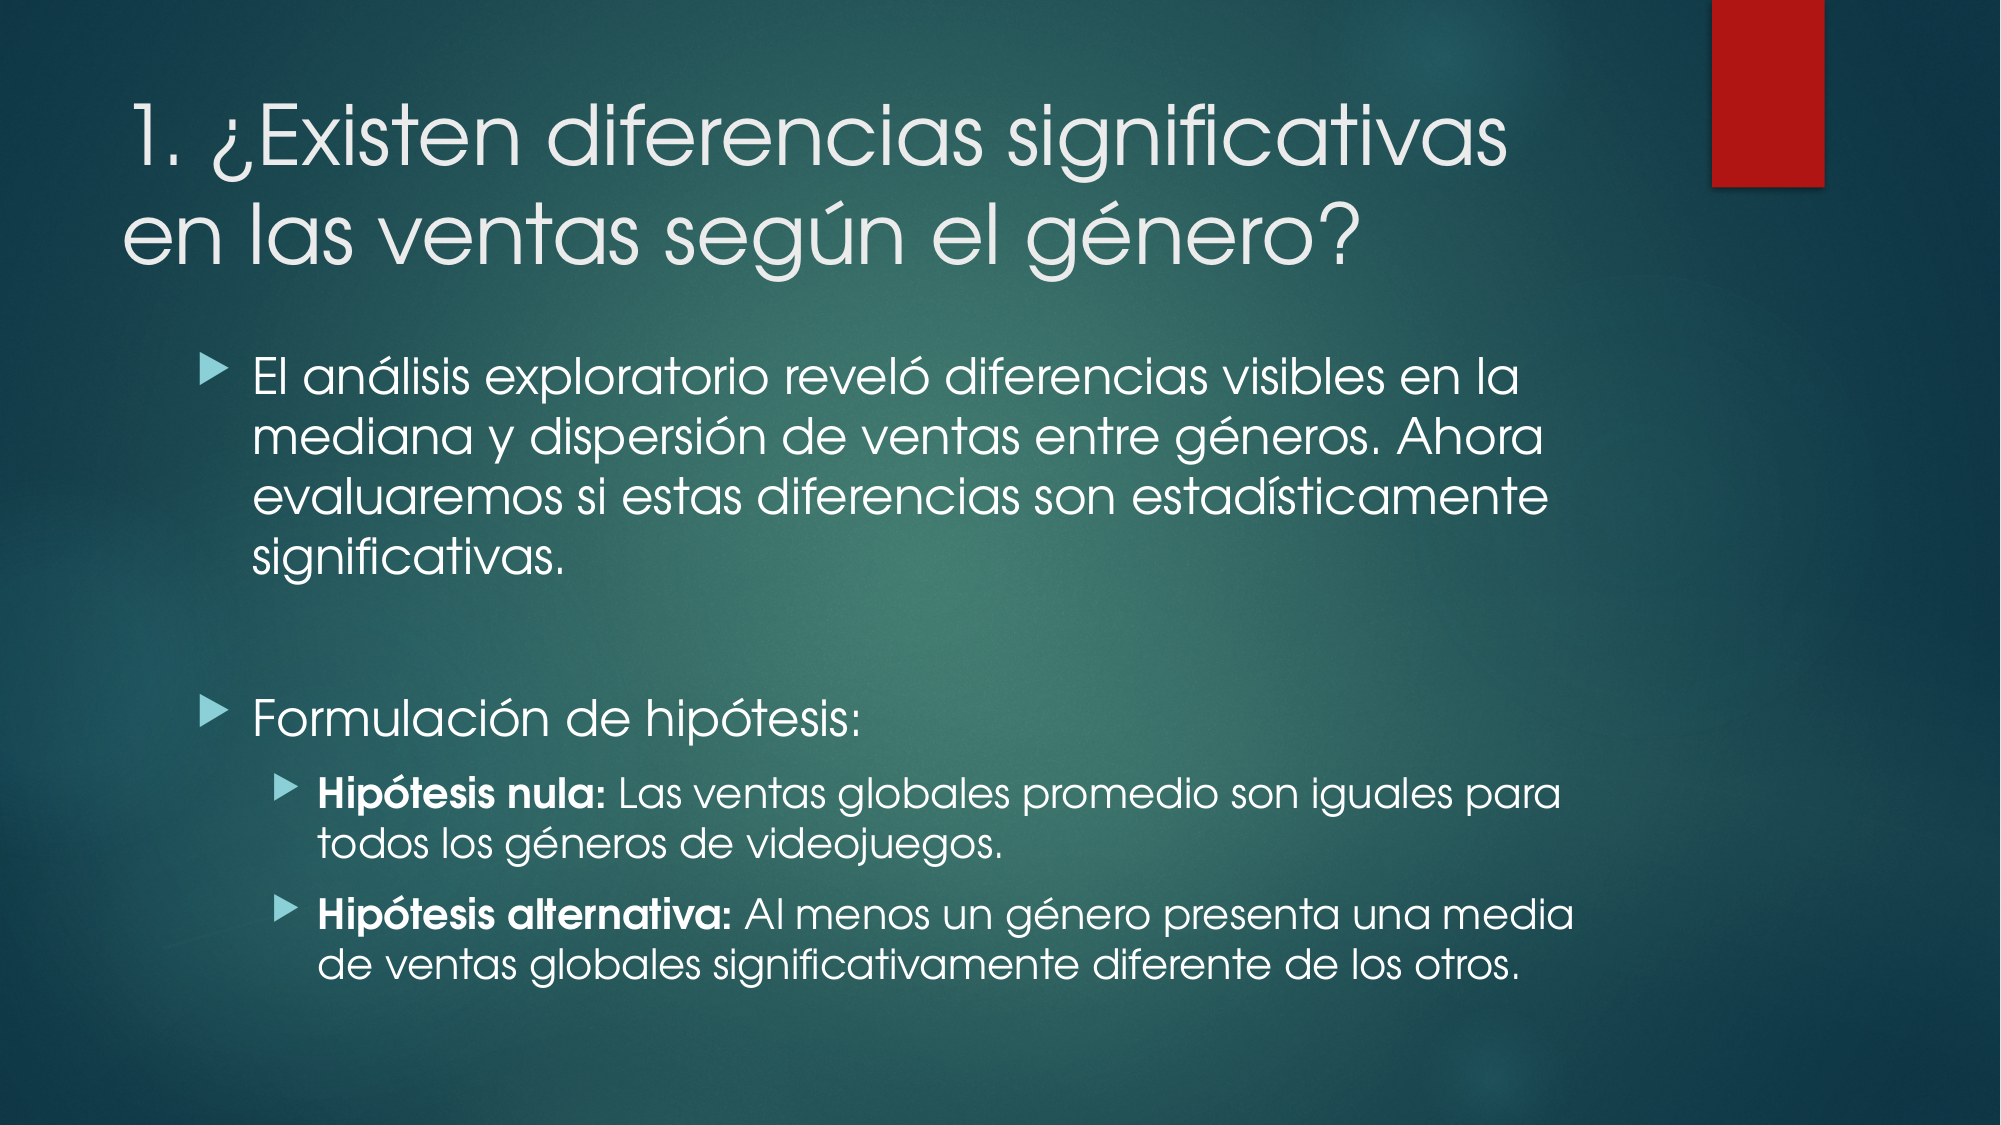

# 1. ¿Existen diferencias significativas en las ventas según el género?
El análisis exploratorio reveló diferencias visibles en la mediana y dispersión de ventas entre géneros. Ahora evaluaremos si estas diferencias son estadísticamente significativas.

Formulación de hipótesis:
Hipótesis nula: Las ventas globales promedio son iguales para todos los géneros de videojuegos.
Hipótesis alternativa: Al menos un género presenta una media de ventas globales significativamente diferente de los otros.